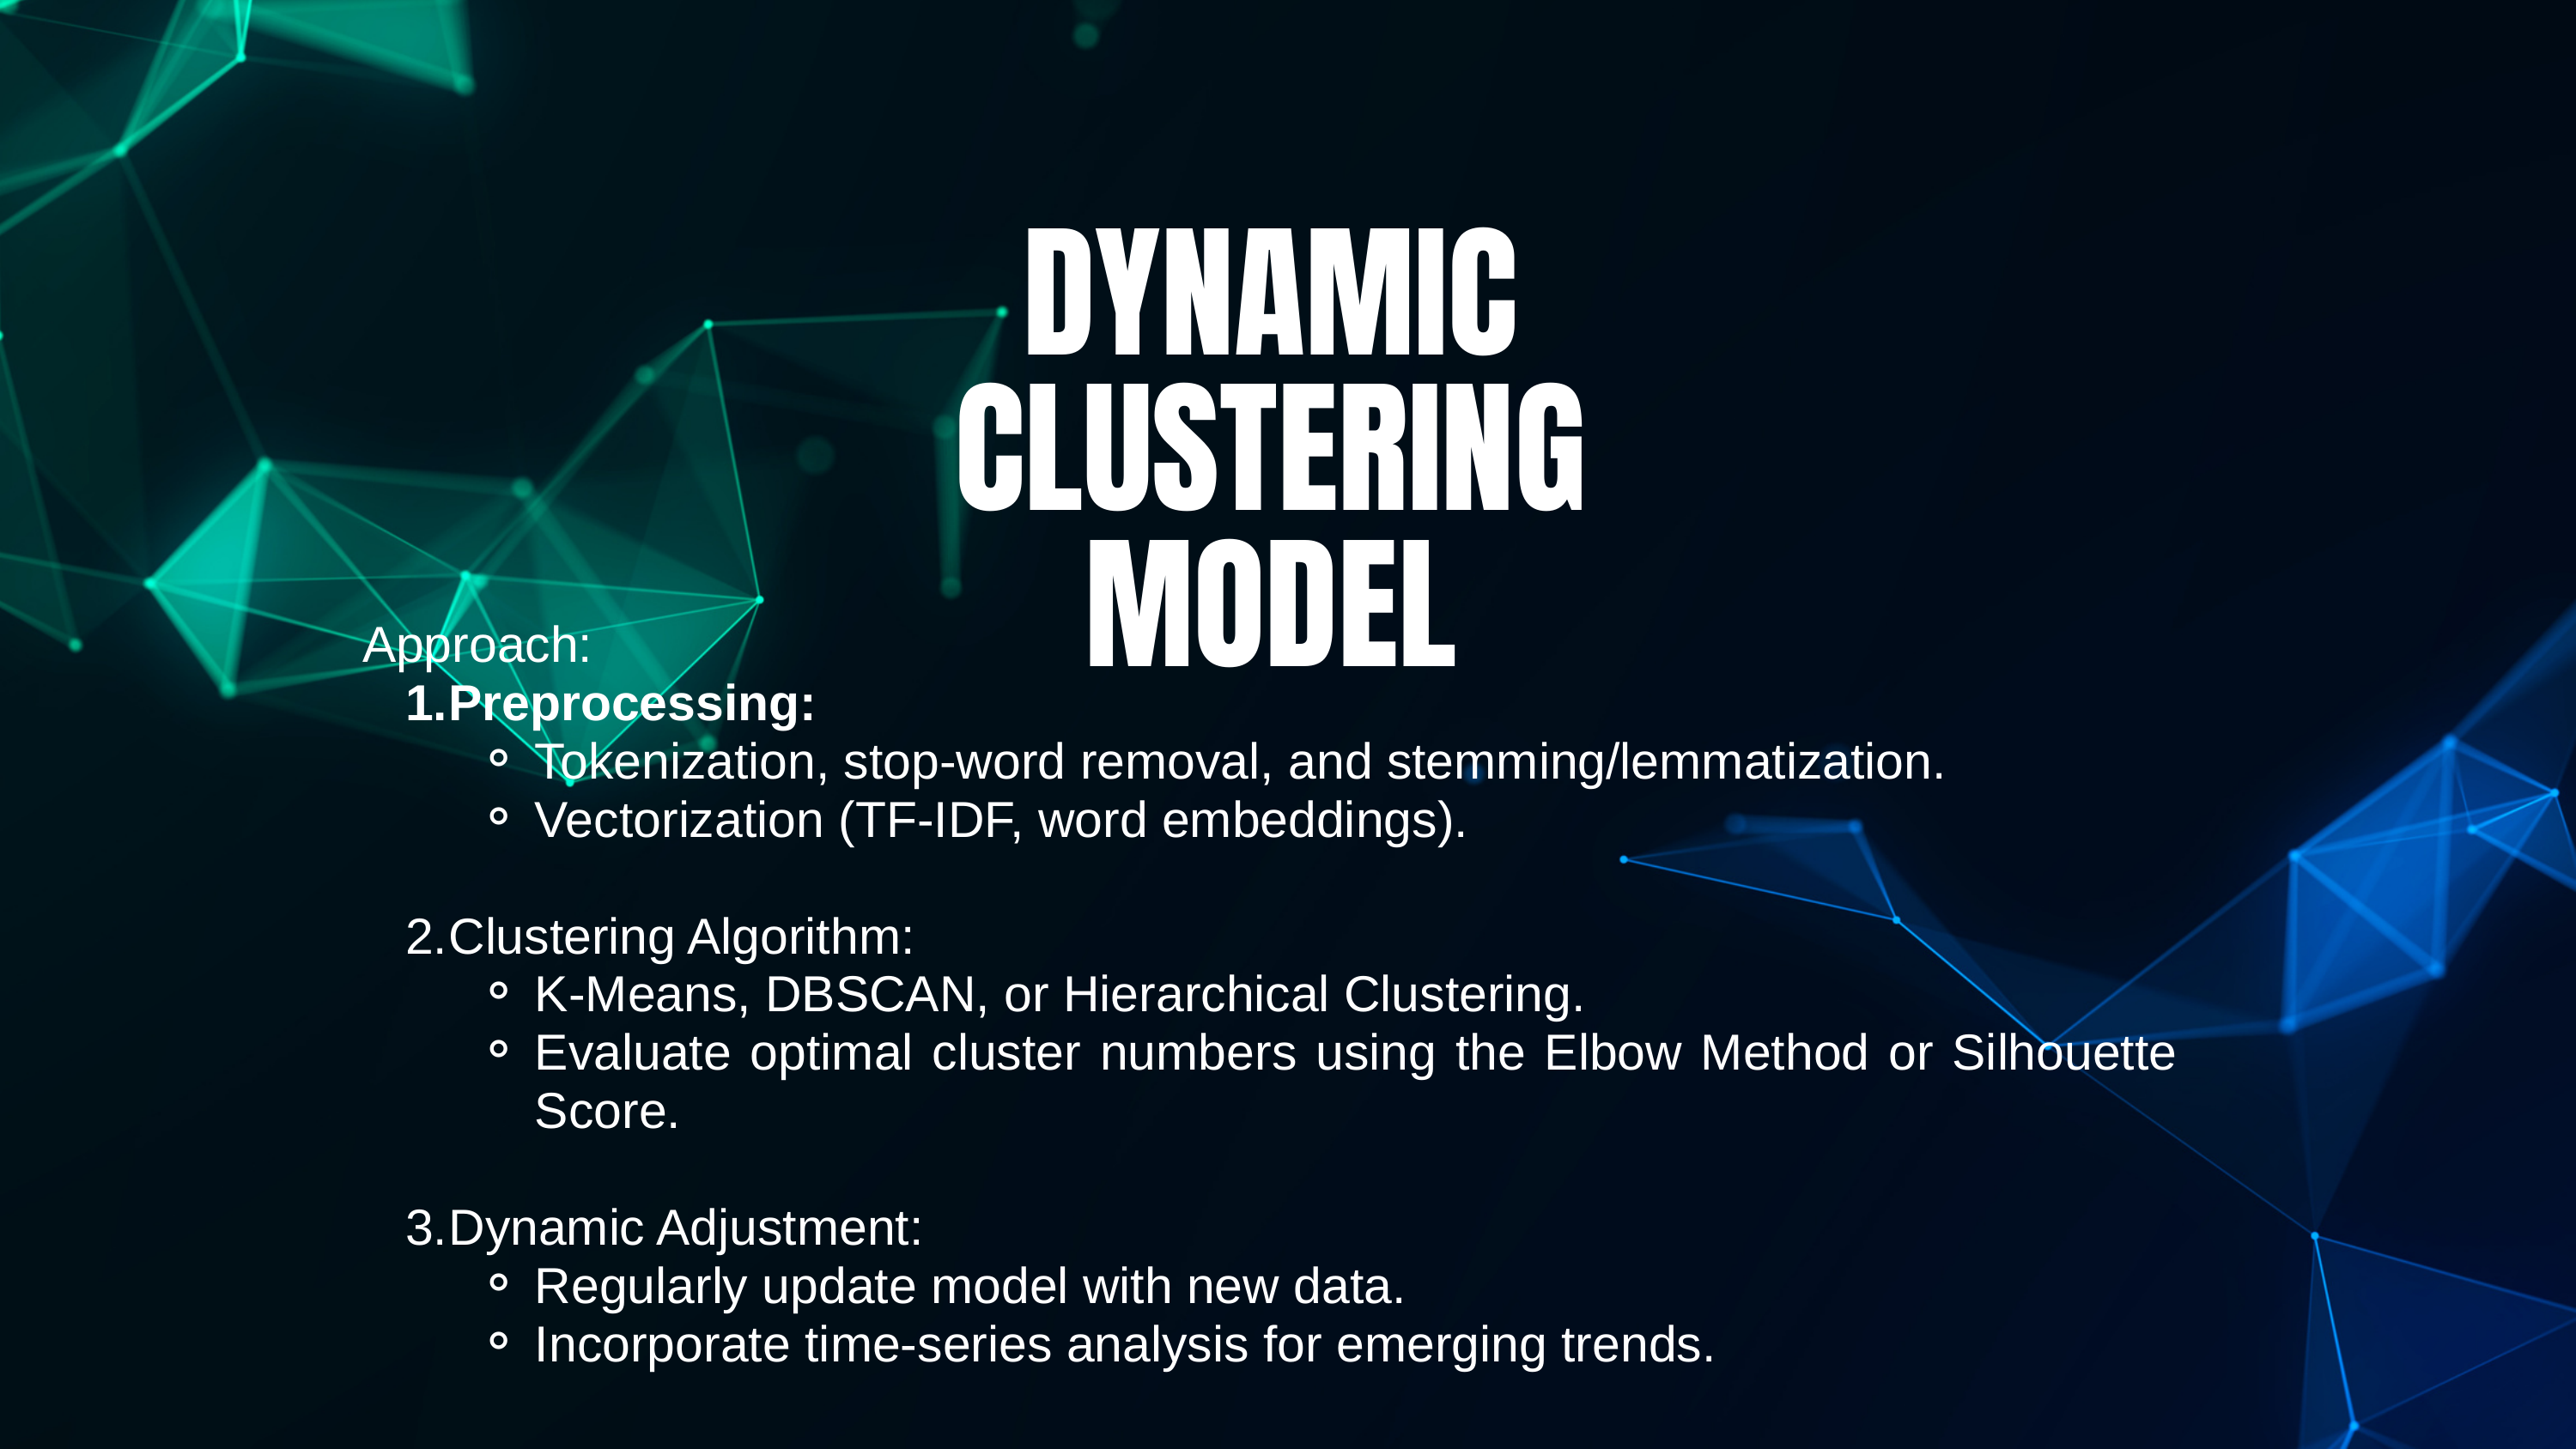

DYNAMIC CLUSTERING MODEL
Approach:
Preprocessing:
Tokenization, stop-word removal, and stemming/lemmatization.
Vectorization (TF-IDF, word embeddings).

Clustering Algorithm:
K-Means, DBSCAN, or Hierarchical Clustering.
Evaluate optimal cluster numbers using the Elbow Method or Silhouette Score.

Dynamic Adjustment:
Regularly update model with new data.
Incorporate time-series analysis for emerging trends.